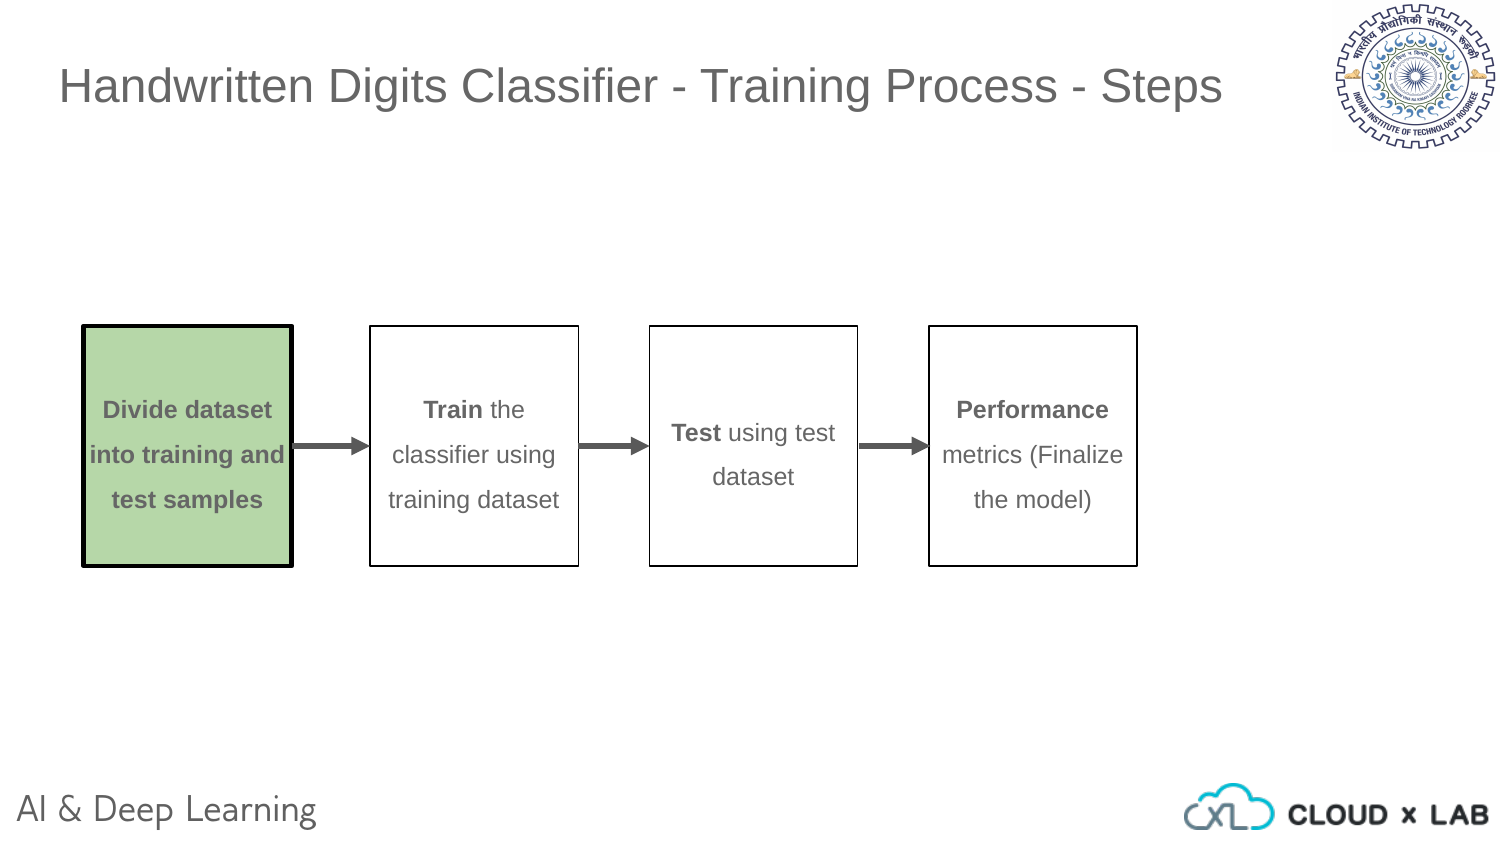

Handwritten Digits Classifier - Training Process - Steps
Divide dataset into training and test samples
Train the classifier using training dataset
Test using test dataset
Performance metrics (Finalize the model)